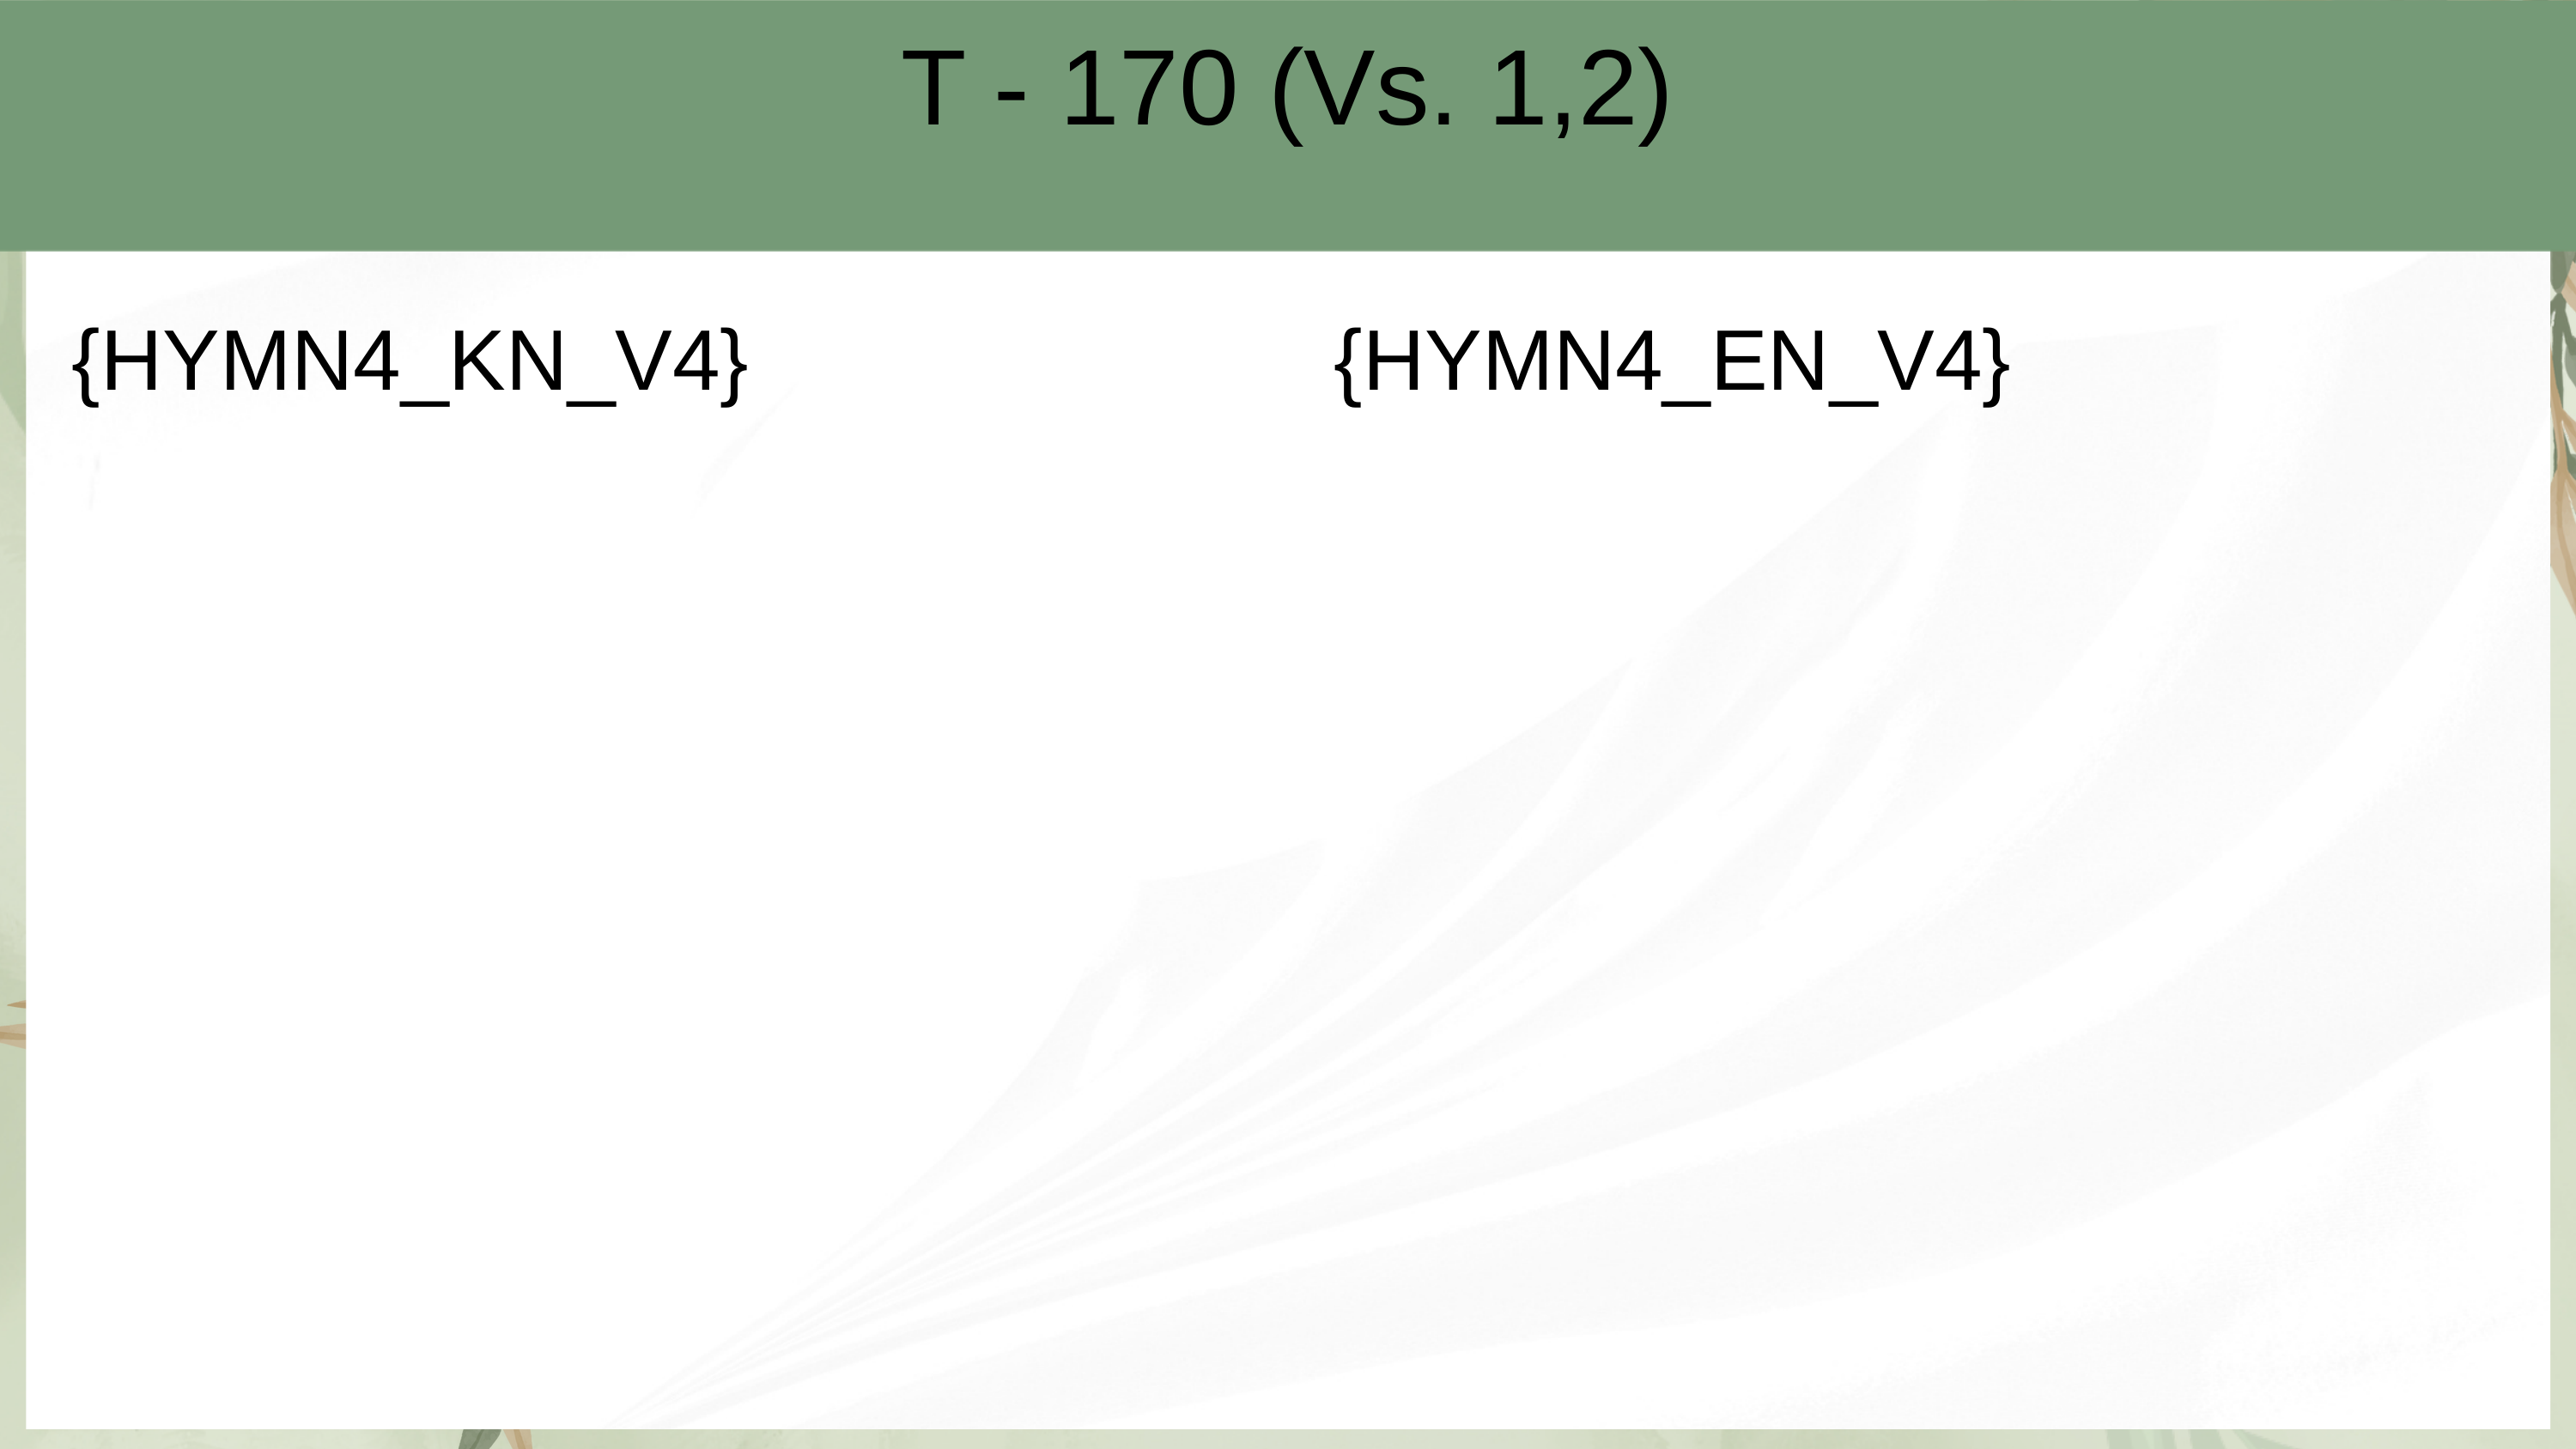

T - 170 (Vs. 1,2)
{HYMN4_KN_V4}

{HYMN4_EN_V4}